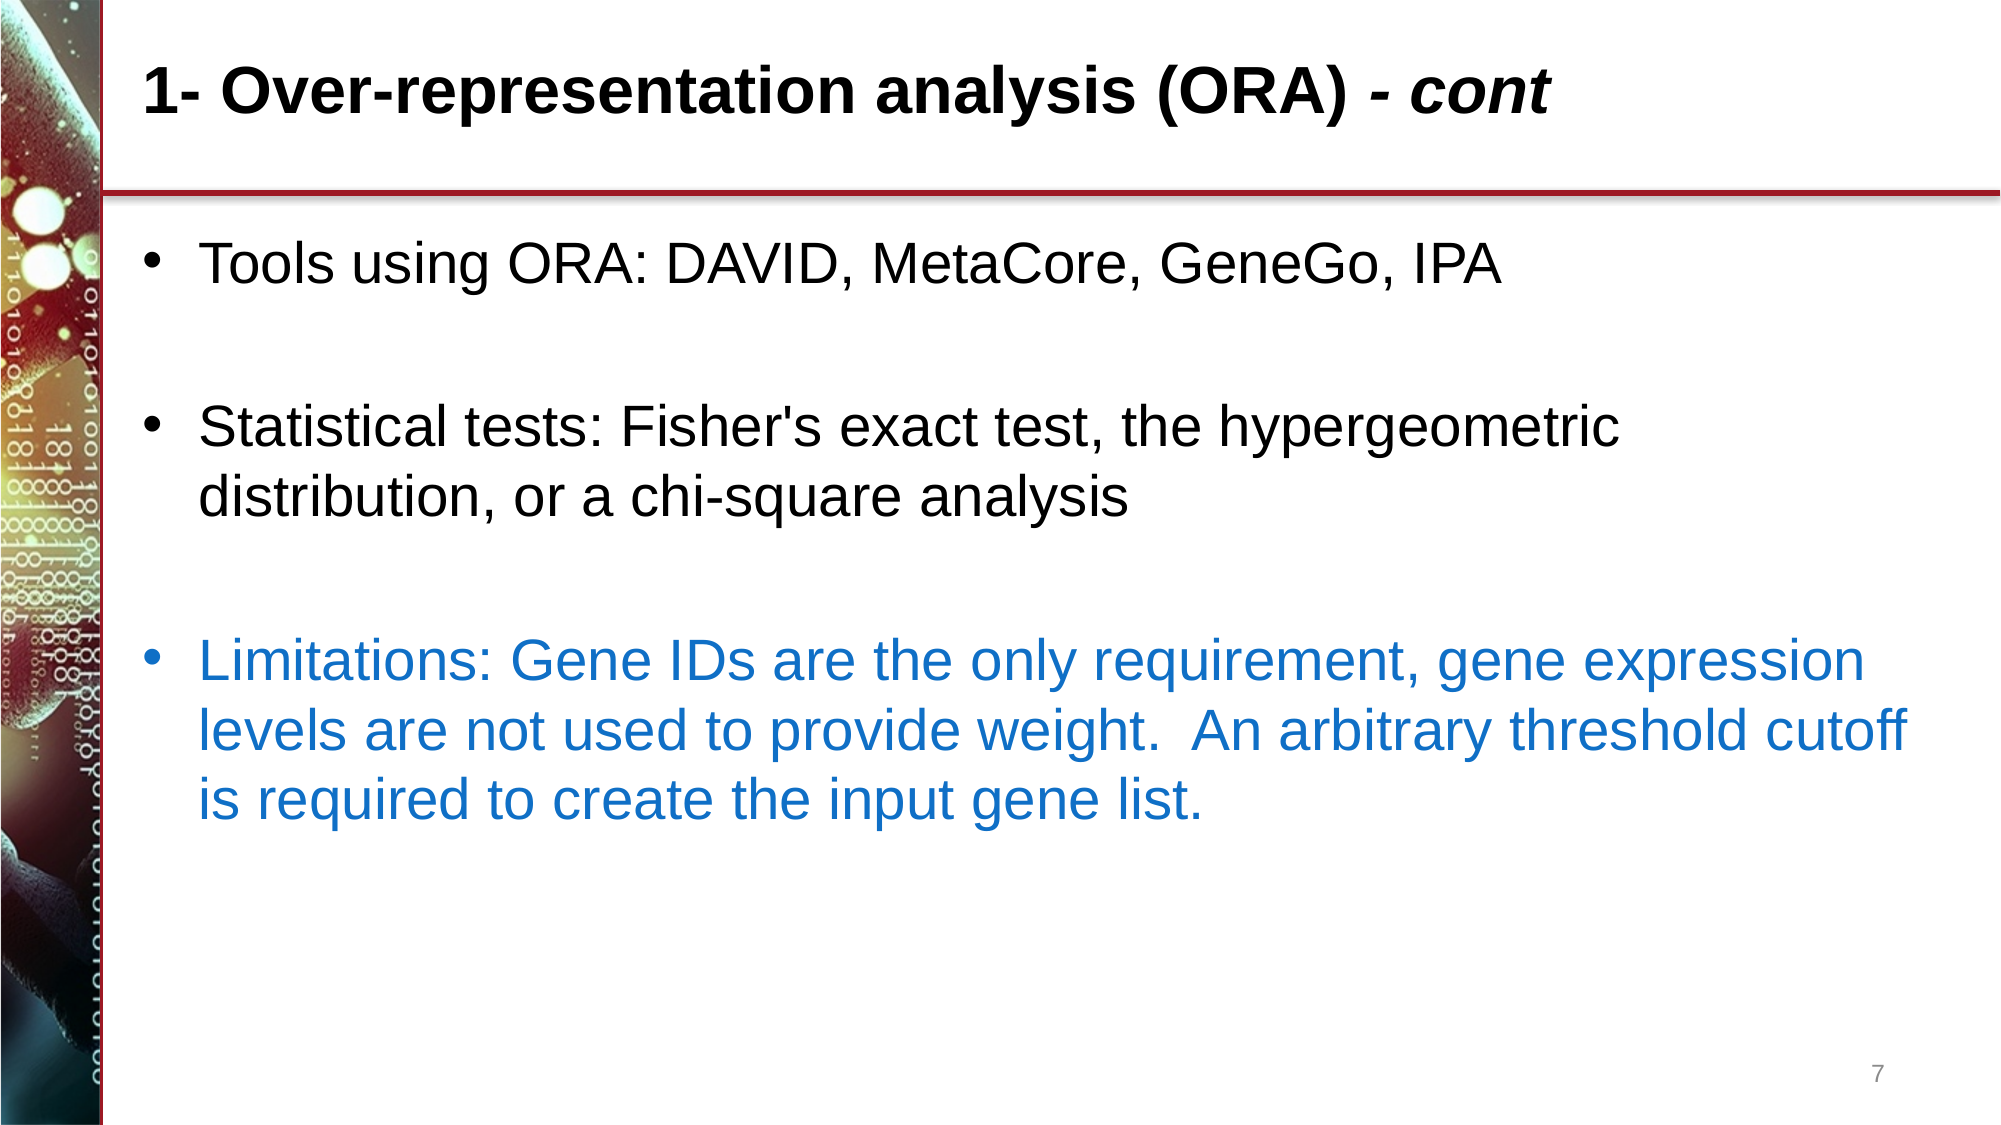

7
# 1- Over-representation analysis (ORA) - cont
Tools using ORA: DAVID, MetaCore, GeneGo, IPA

Statistical tests: Fisher's exact test, the hypergeometric distribution, or a chi-square analysis

Limitations: Gene IDs are the only requirement, gene expression levels are not used to provide weight.  An arbitrary threshold cutoff is required to create the input gene list.